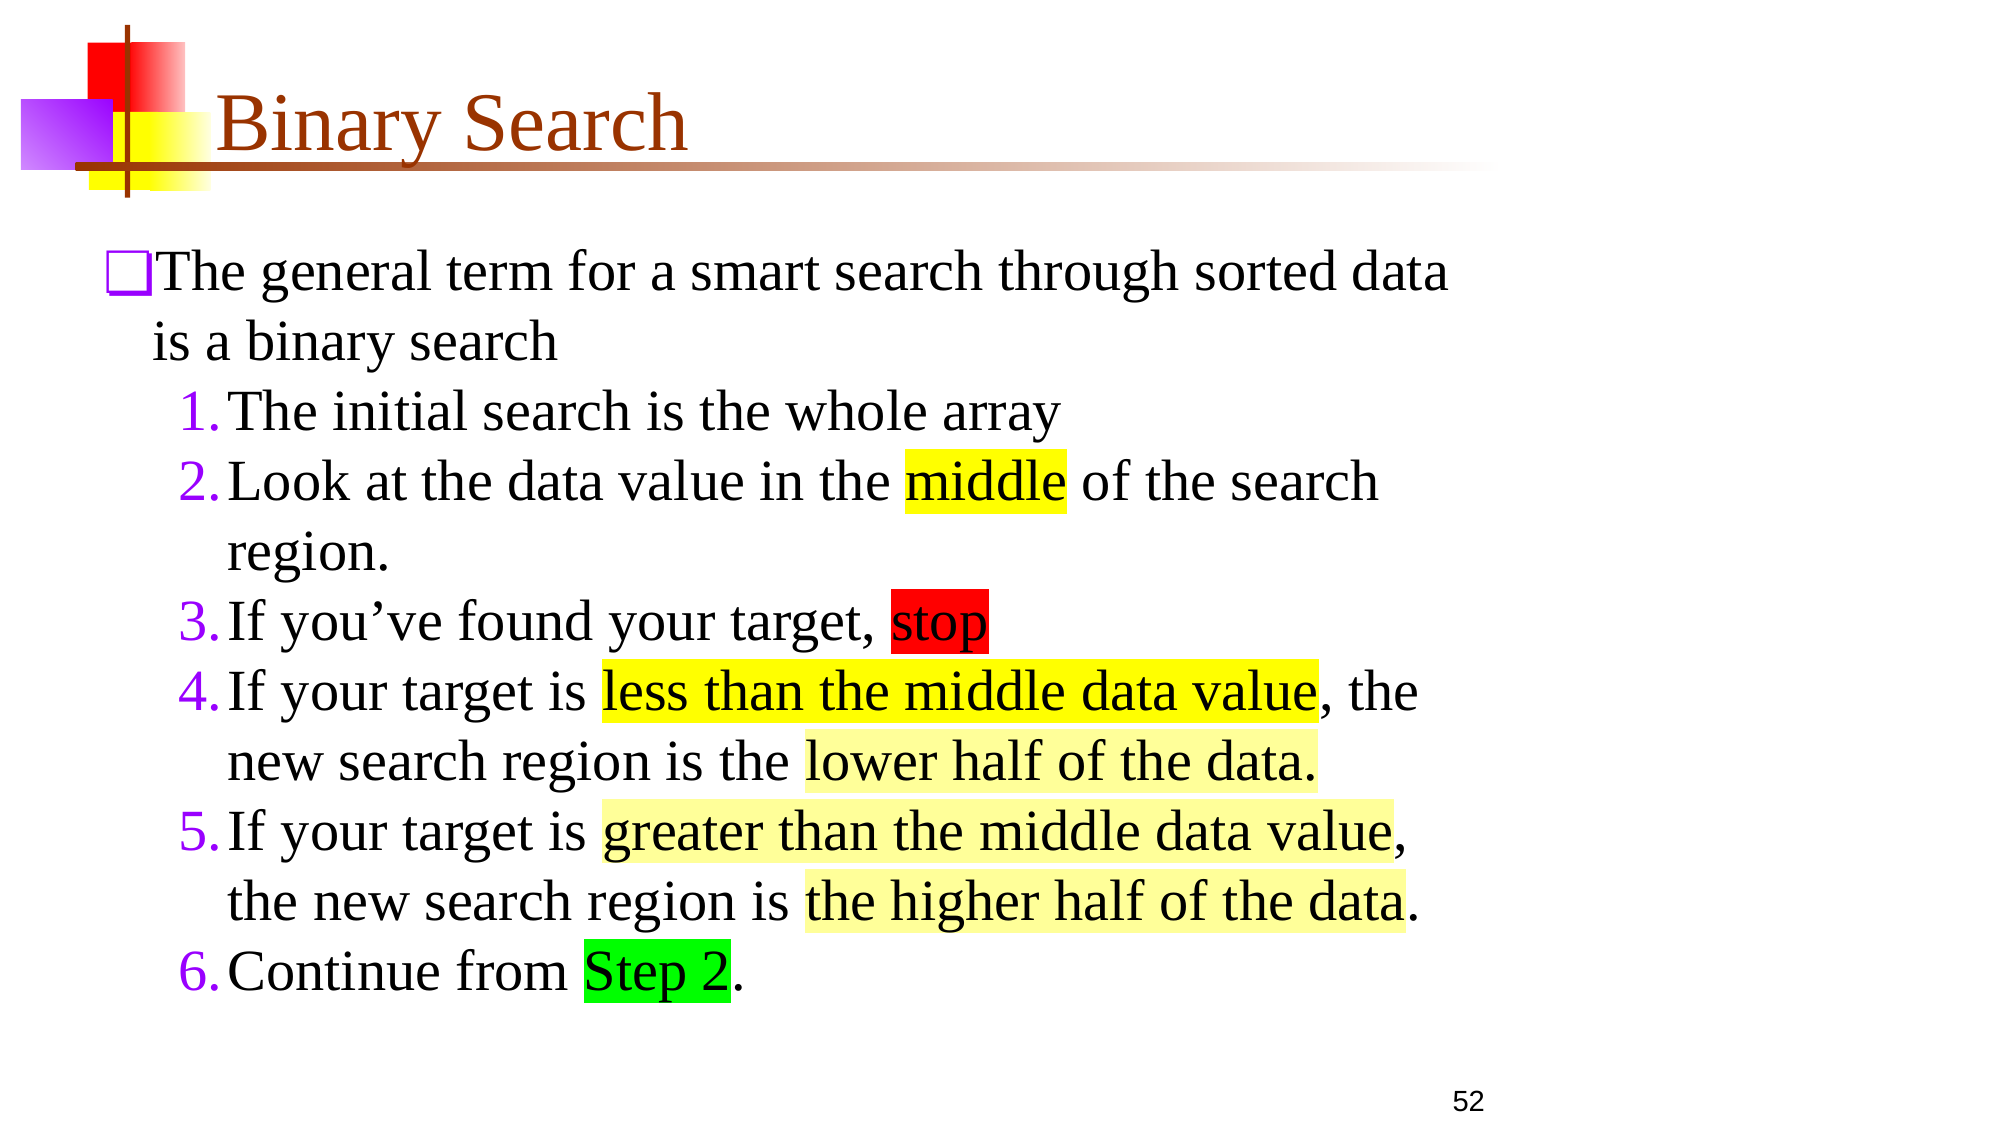

# Binary Search
The general term for a smart search through sorted data is a binary search
The initial search is the whole array
Look at the data value in the middle of the search region.
If you’ve found your target, stop
If your target is less than the middle data value, the new search region is the lower half of the data.
If your target is greater than the middle data value, the new search region is the higher half of the data.
Continue from Step 2.
52